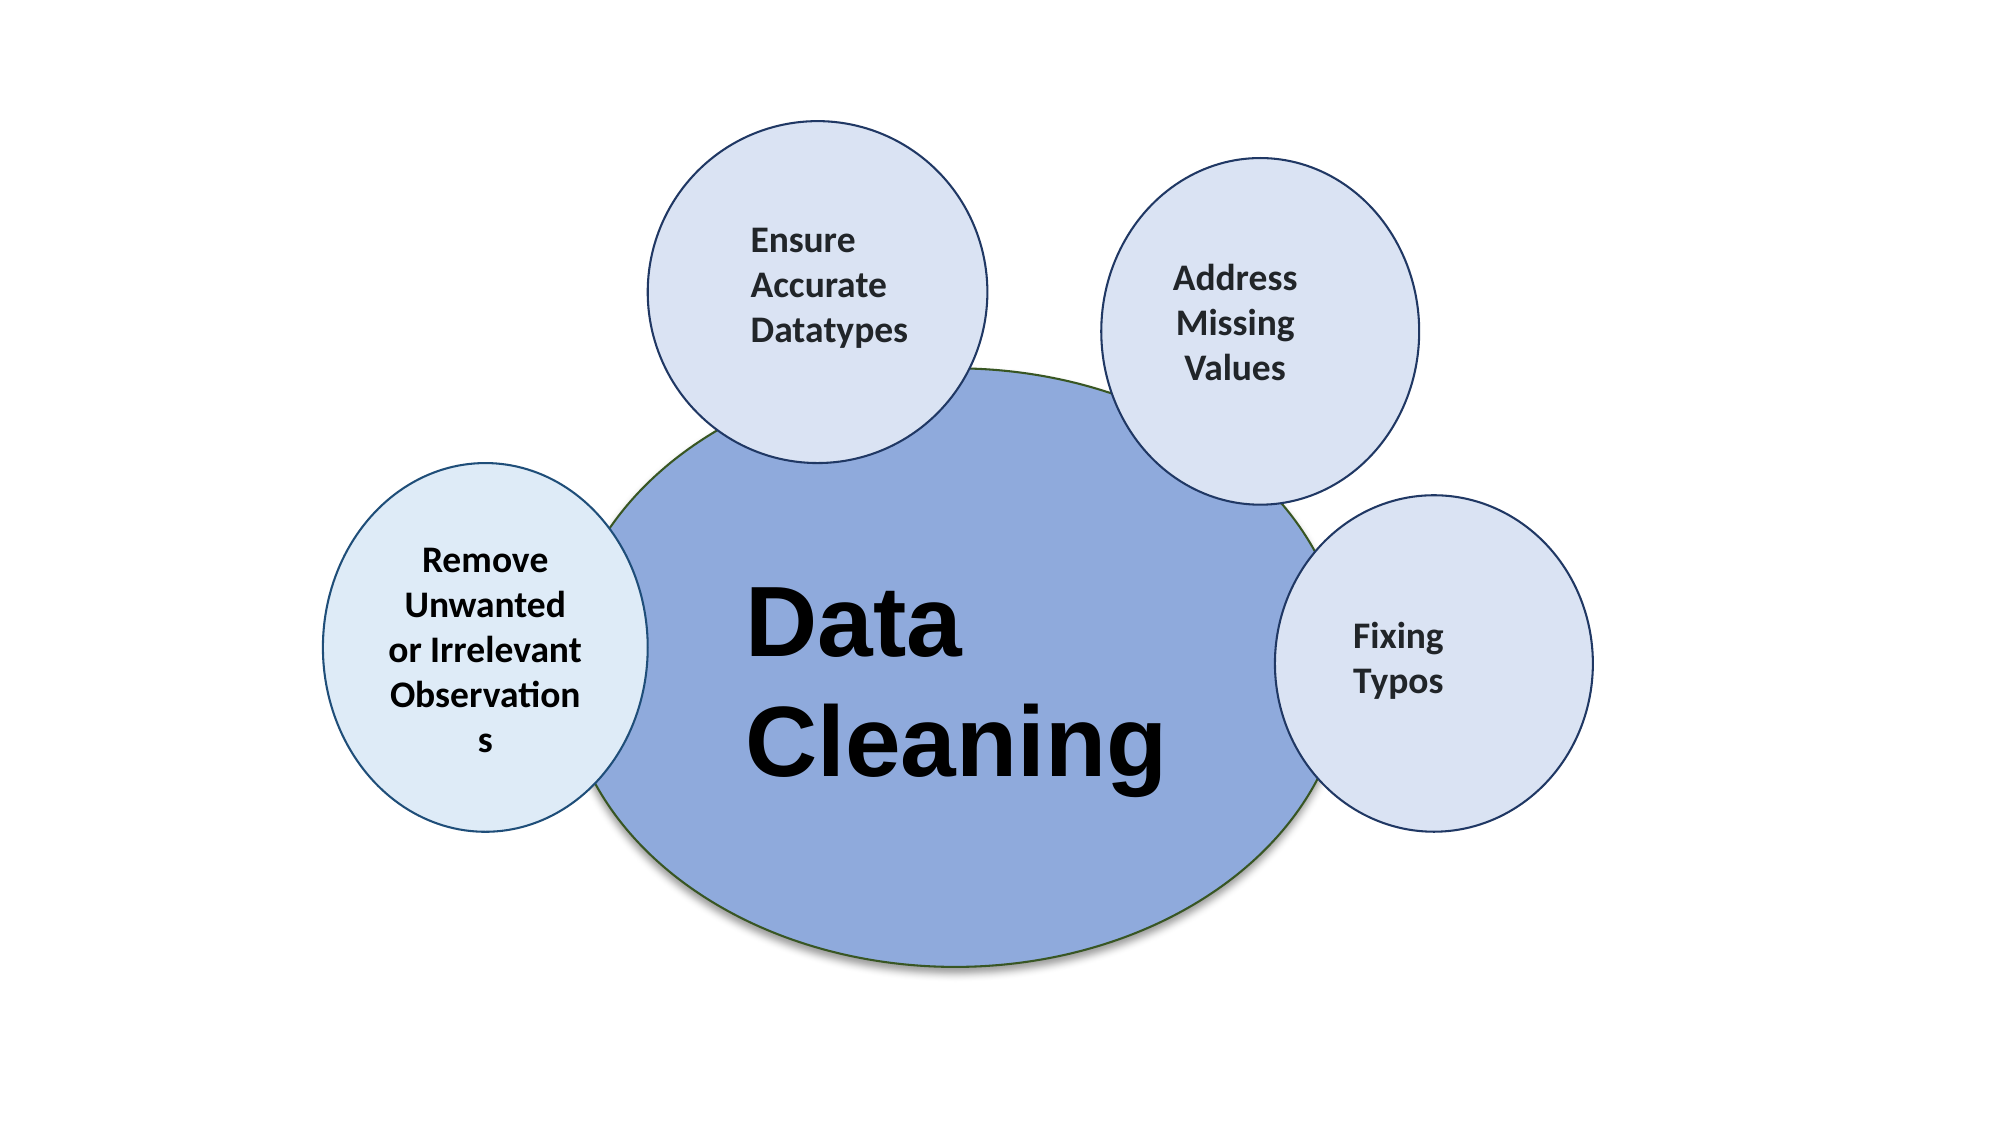

Ensure Accurate Datatypes
Address Missing Values

Remove Unwanted or Irrelevant Observations

Data Cleaning
Fixing Typos